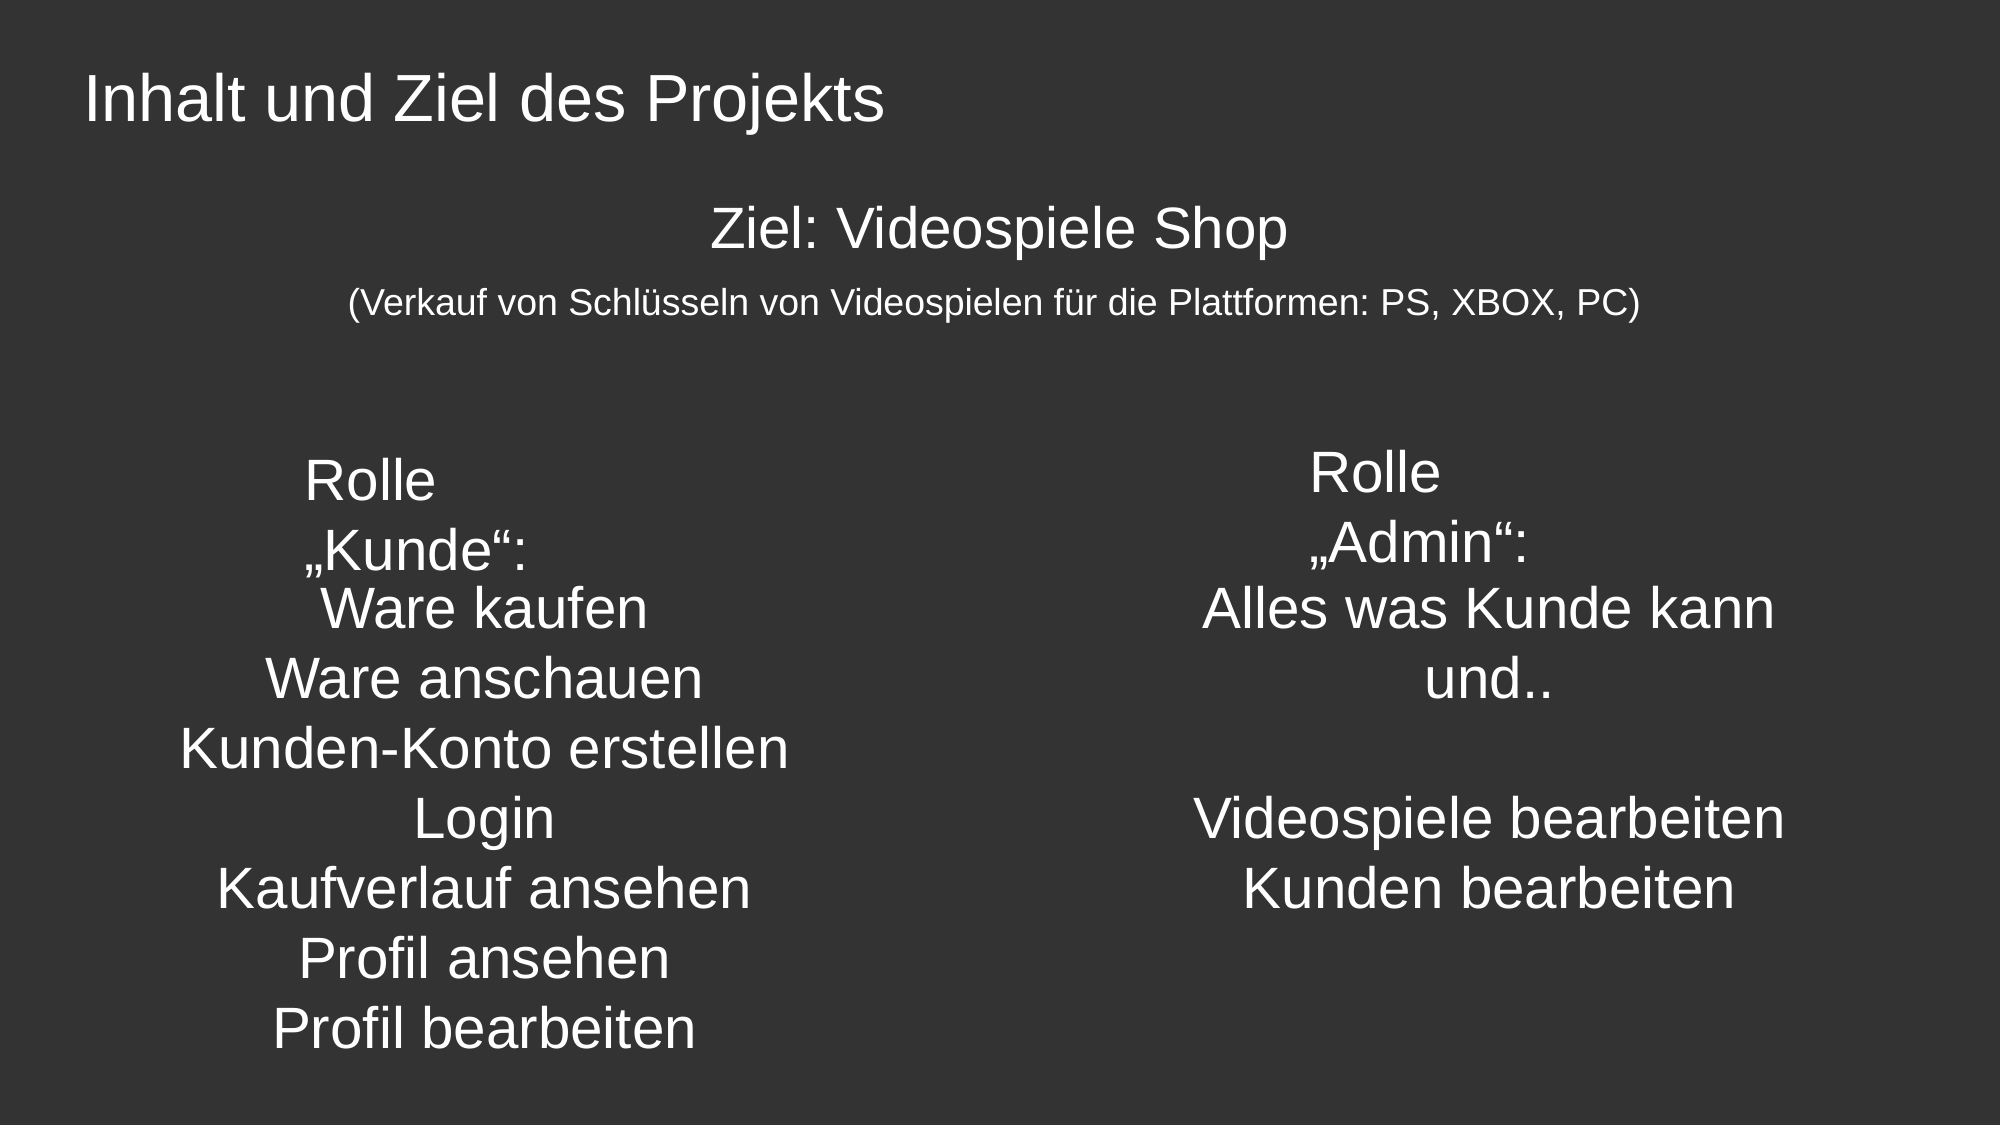

Inhalt und Ziel des Projekts
Ziel: Videospiele Shop
(Verkauf von Schlüsseln von Videospielen für die Plattformen: PS, XBOX, PC)
Rolle „Admin“:
Rolle „Kunde“:
Ware kaufen
Ware anschauen
Kunden-Konto erstellen
Login
Kaufverlauf ansehen
Profil ansehen
Profil bearbeiten
Alles was Kunde kann
und..
Videospiele bearbeiten
Kunden bearbeiten